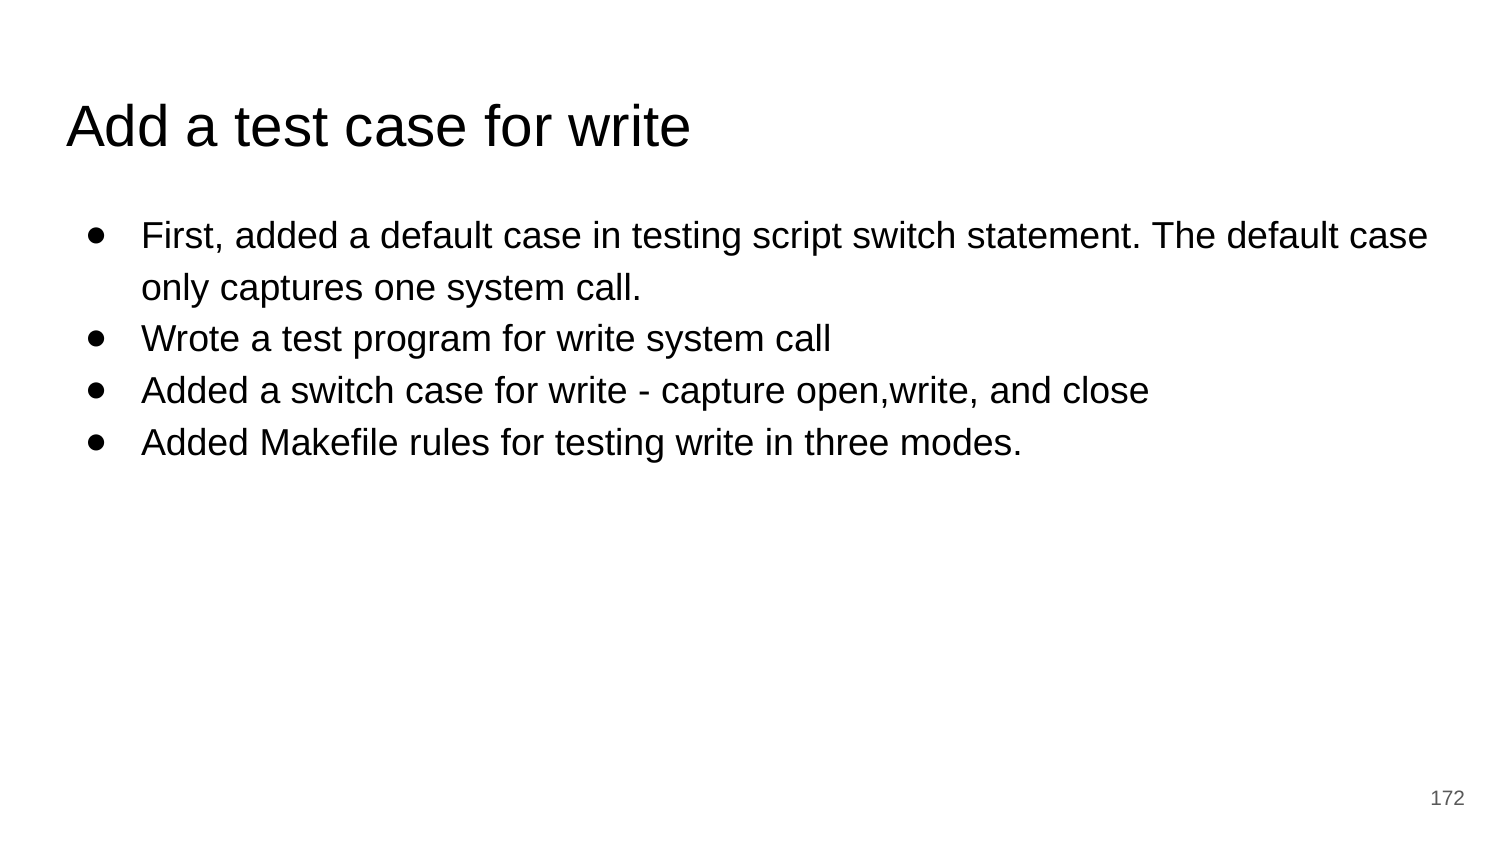

# Add a test case for write

First, added a default case in testing script switch statement. The default case only captures one system call.
Wrote a test program for write system call
Added a switch case for write - capture open,write, and close
Added Makefile rules for testing write in three modes.
172